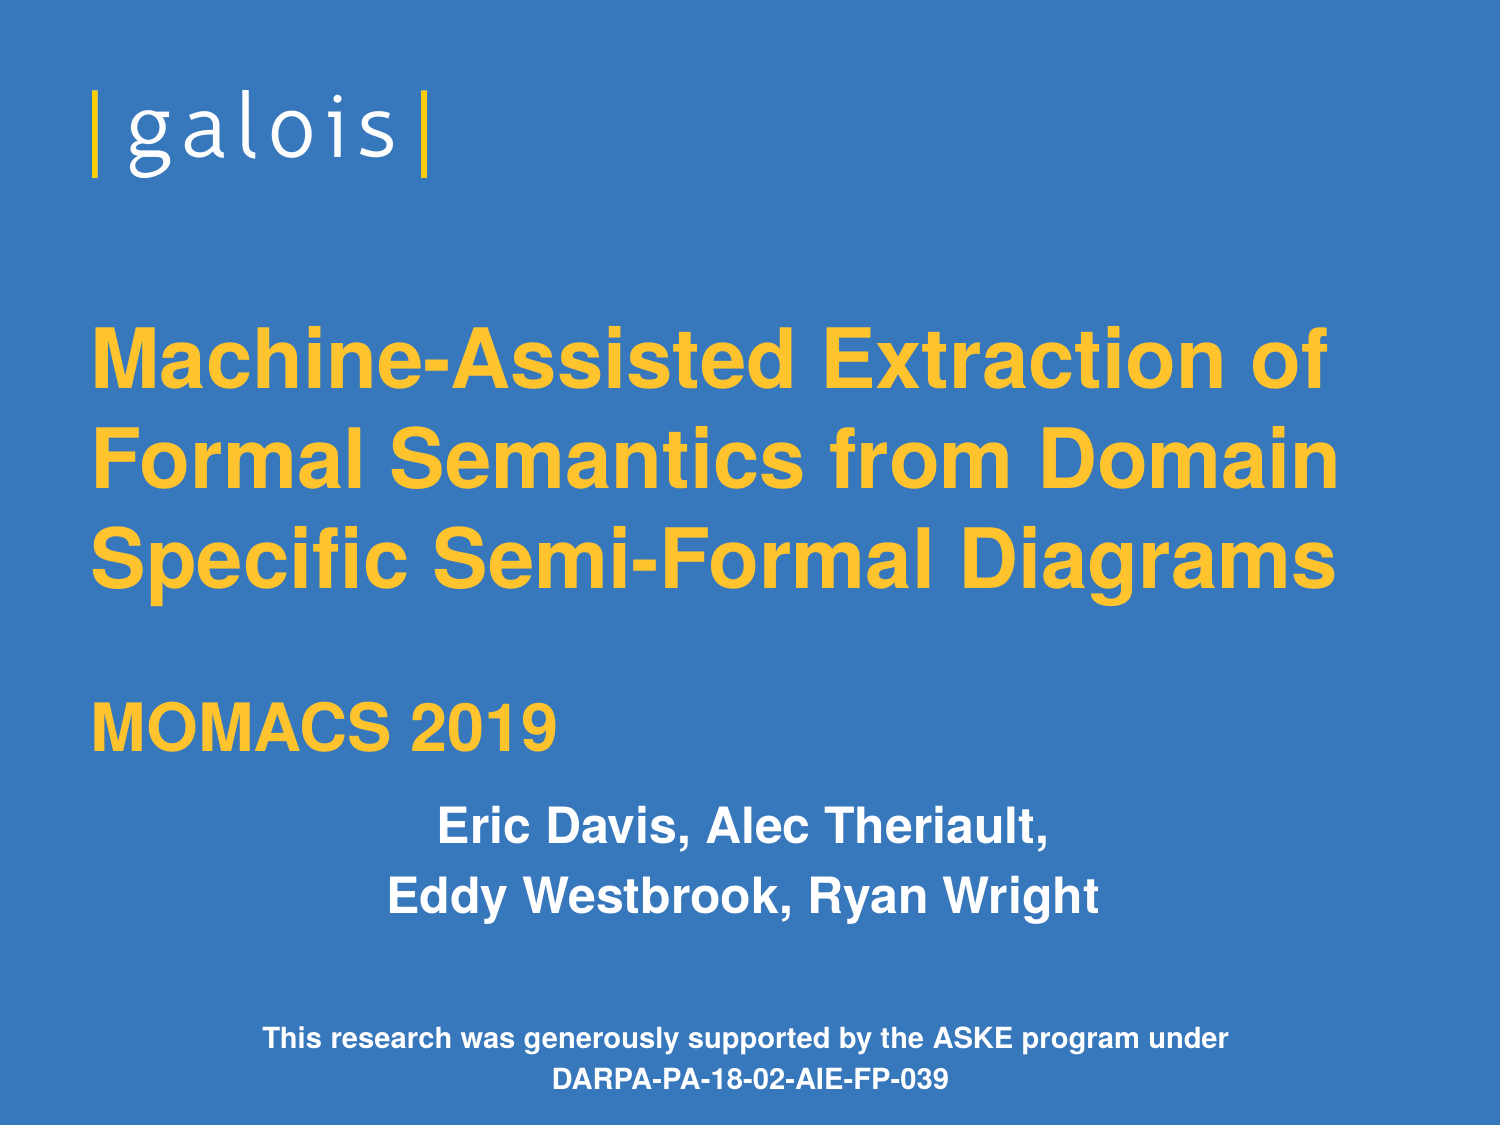

# Machine-Assisted Extraction of Formal Semantics from Domain Specific Semi-Formal Diagrams MOMACS 2019
Eric Davis, Alec Theriault,
Eddy Westbrook, Ryan Wright
This research was generously supported by the ASKE program under
DARPA-PA-18-02-AIE-FP-039